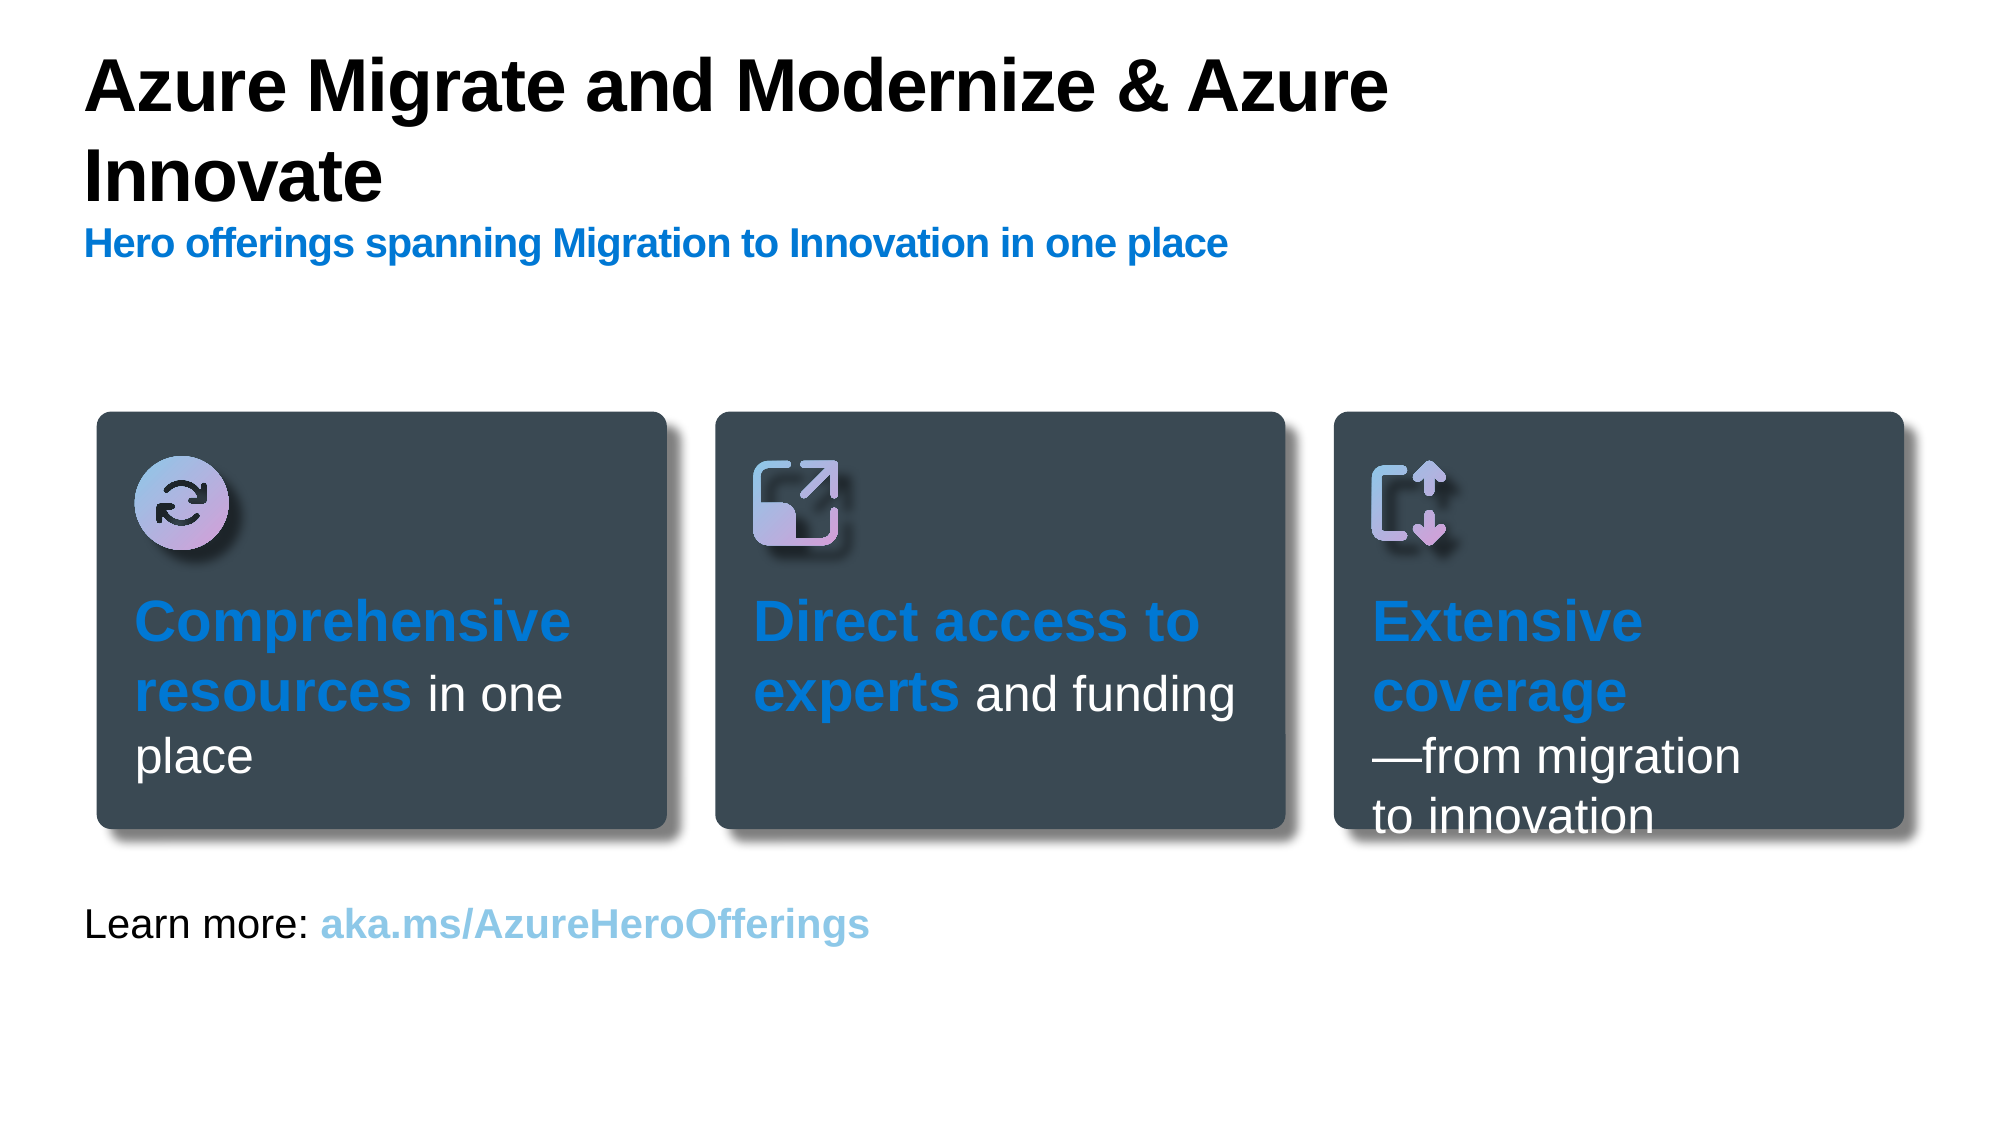

# Azure Migrate and Modernize & Azure Innovate Hero offerings spanning Migration to Innovation in one place

Comprehensive
resources in one place
Direct access to experts and funding
Extensive coverage
—from migration
to innovation
Learn more: aka.ms/AzureHeroOfferings